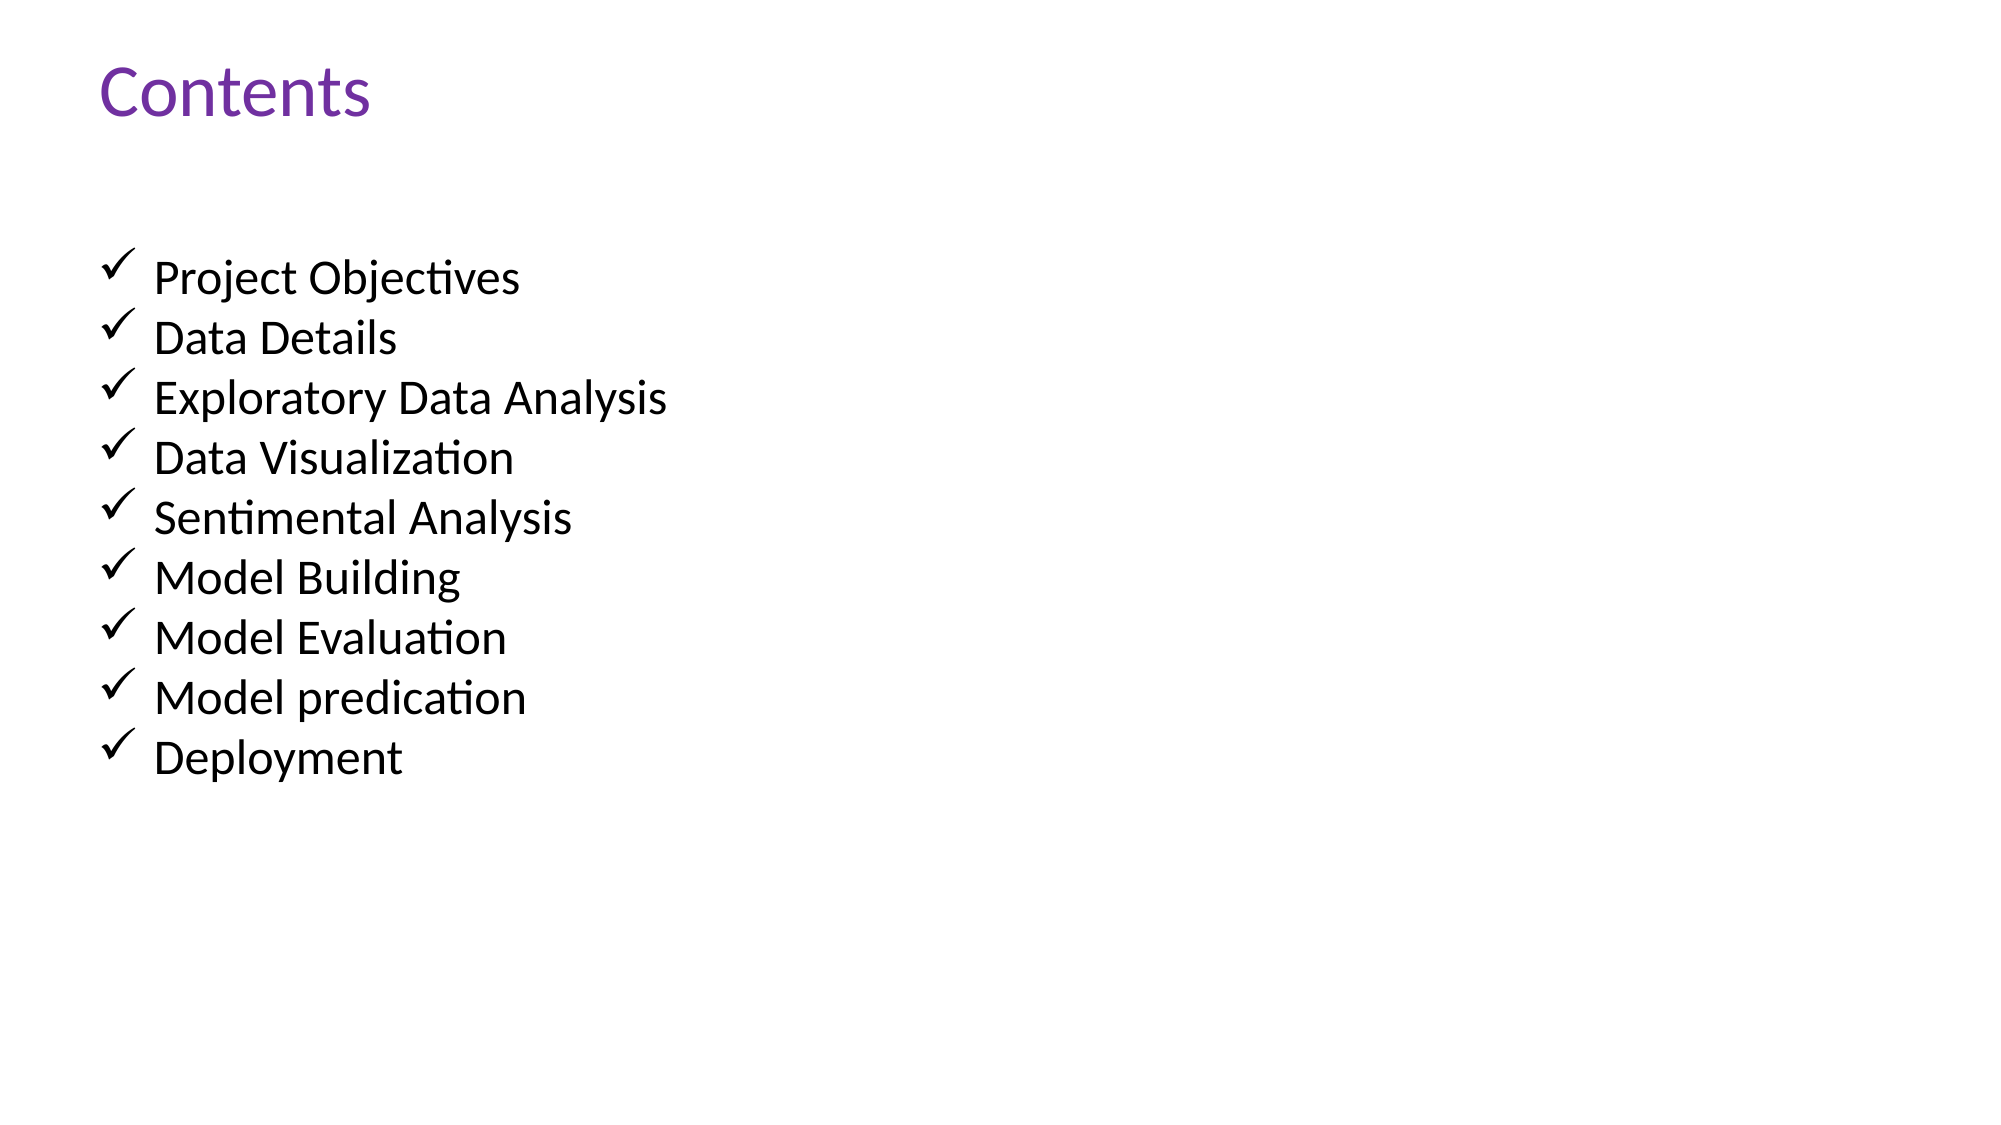

Contents
Project Objectives
Data Details
Exploratory Data Analysis
Data Visualization
Sentimental Analysis
Model Building
Model Evaluation
Model predication
Deployment